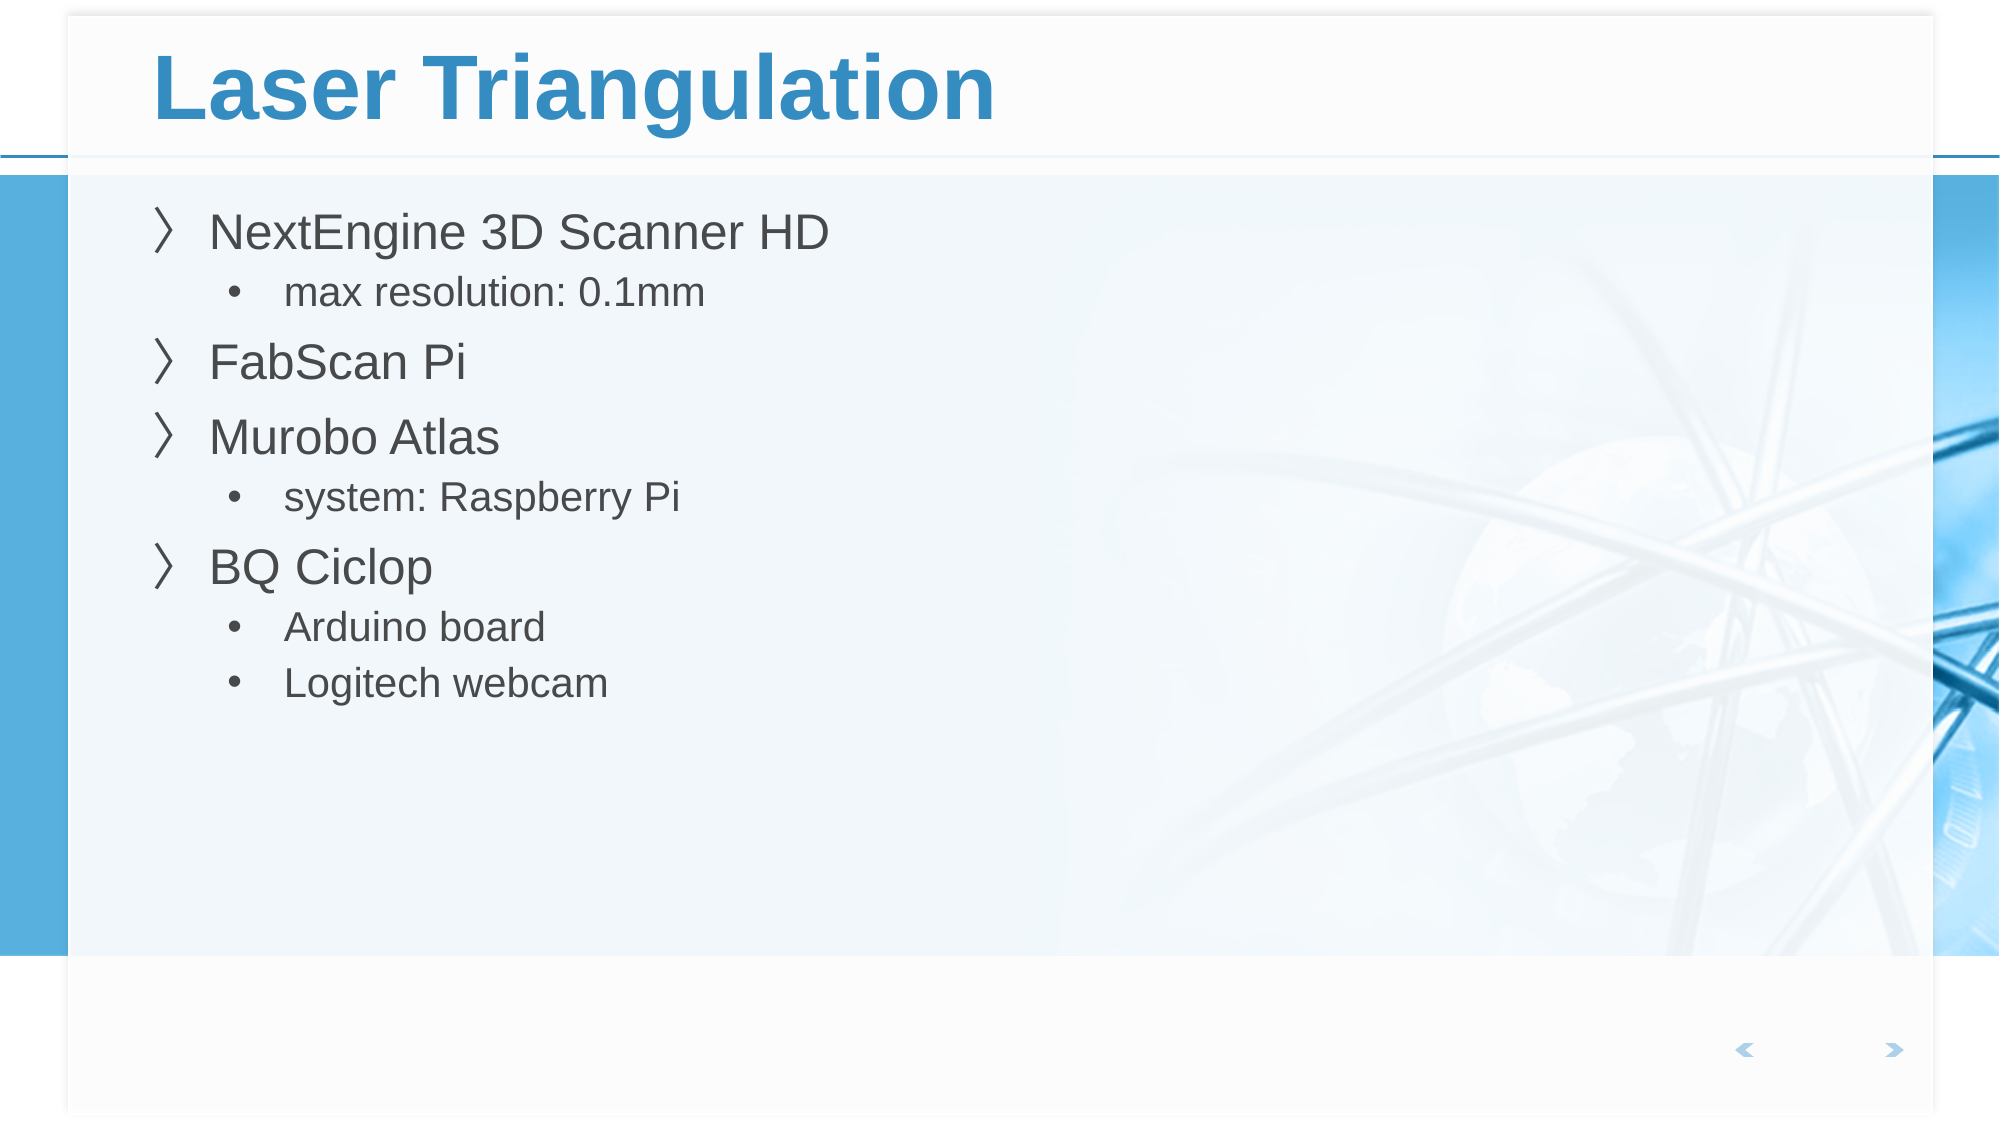

# Laser Triangulation
NextEngine 3D Scanner HD
max resolution: 0.1mm
FabScan Pi
Murobo Atlas
system: Raspberry Pi
BQ Ciclop
Arduino board
Logitech webcam